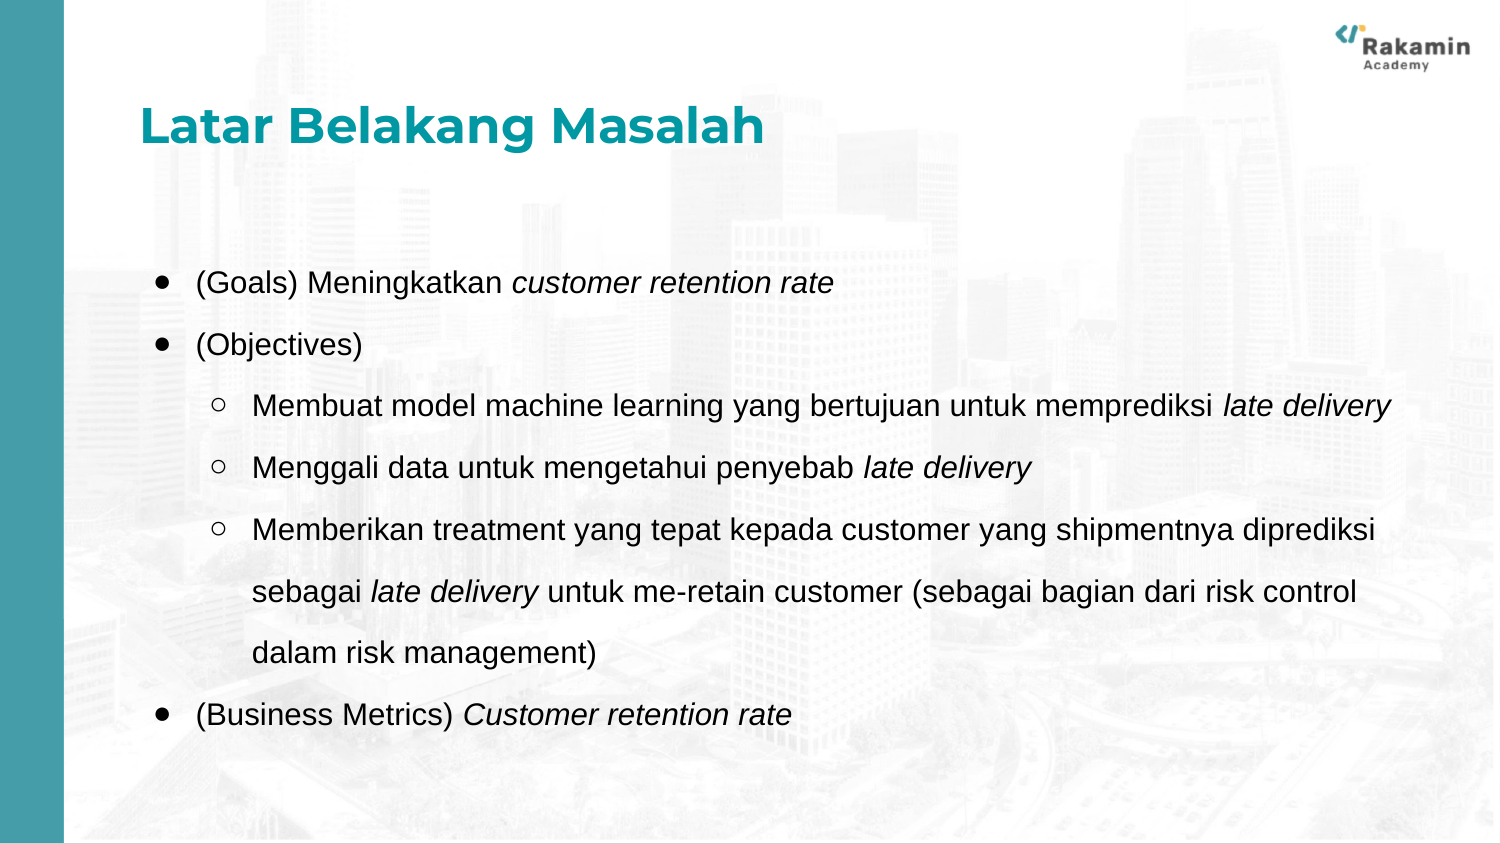

Latar Belakang Masalah
(Goals) Meningkatkan customer retention rate
(Objectives)
Membuat model machine learning yang bertujuan untuk memprediksi late delivery
Menggali data untuk mengetahui penyebab late delivery
Memberikan treatment yang tepat kepada customer yang shipmentnya diprediksi sebagai late delivery untuk me-retain customer (sebagai bagian dari risk control dalam risk management)
(Business Metrics) Customer retention rate